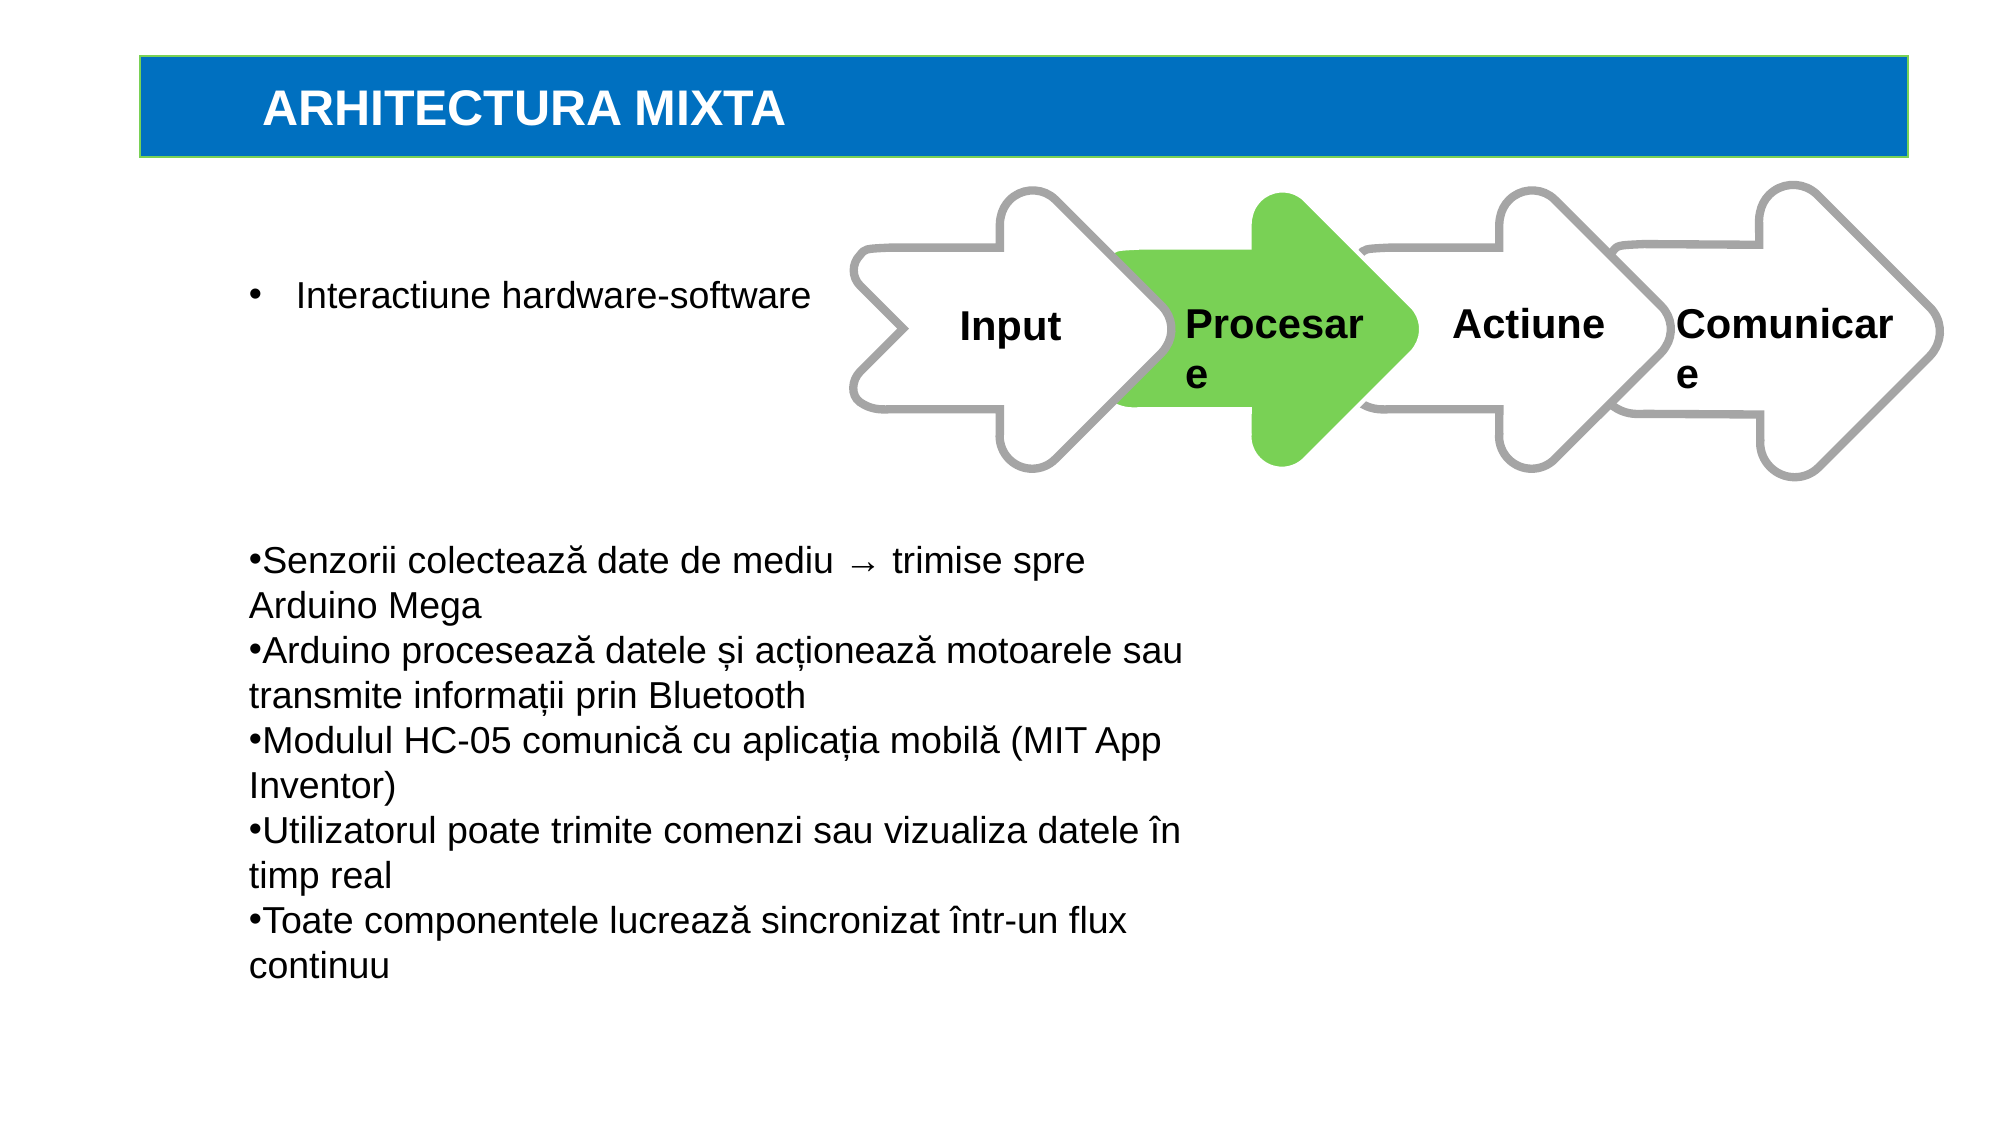

ARHITECTURA MIXTA

Interactiune hardware-software

Procesare
Actiune
Comunicare
Input
Senzorii colectează date de mediu → trimise spre Arduino Mega
Arduino procesează datele și acționează motoarele sau transmite informații prin Bluetooth
Modulul HC-05 comunică cu aplicația mobilă (MIT App Inventor)
Utilizatorul poate trimite comenzi sau vizualiza datele în timp real
Toate componentele lucrează sincronizat într-un flux continuu